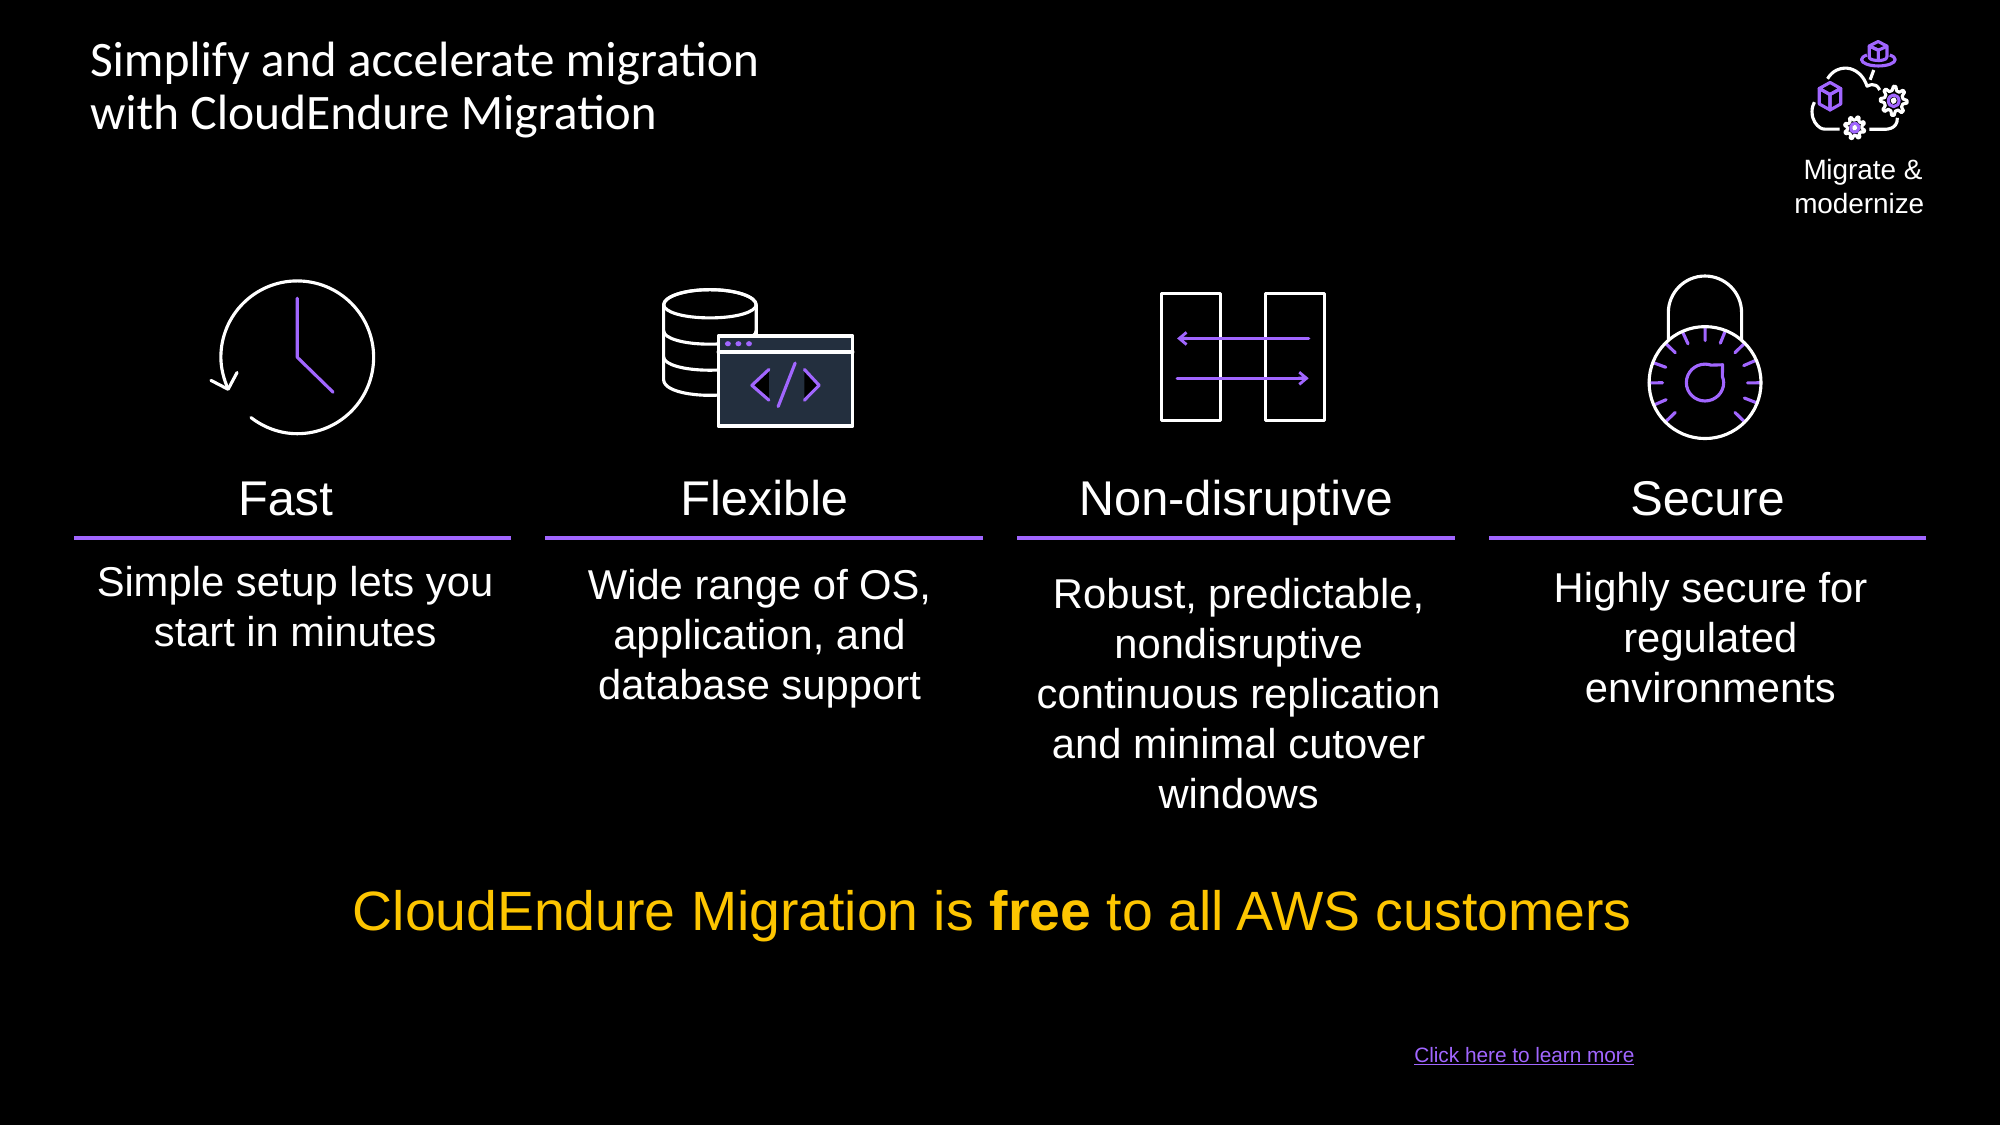

# Simplify and accelerate migration with CloudEndure Migration

 Migrate & modernize

Fast
Flexible
Non-disruptive
Secure
Simple setup lets you start in minutes
Wide range of OS, application, and database support
Highly secure for regulated environments
Robust, predictable, nondisruptive continuous replication and minimal cutover windows
CloudEndure Migration is free to all AWS customers
Click here to learn more